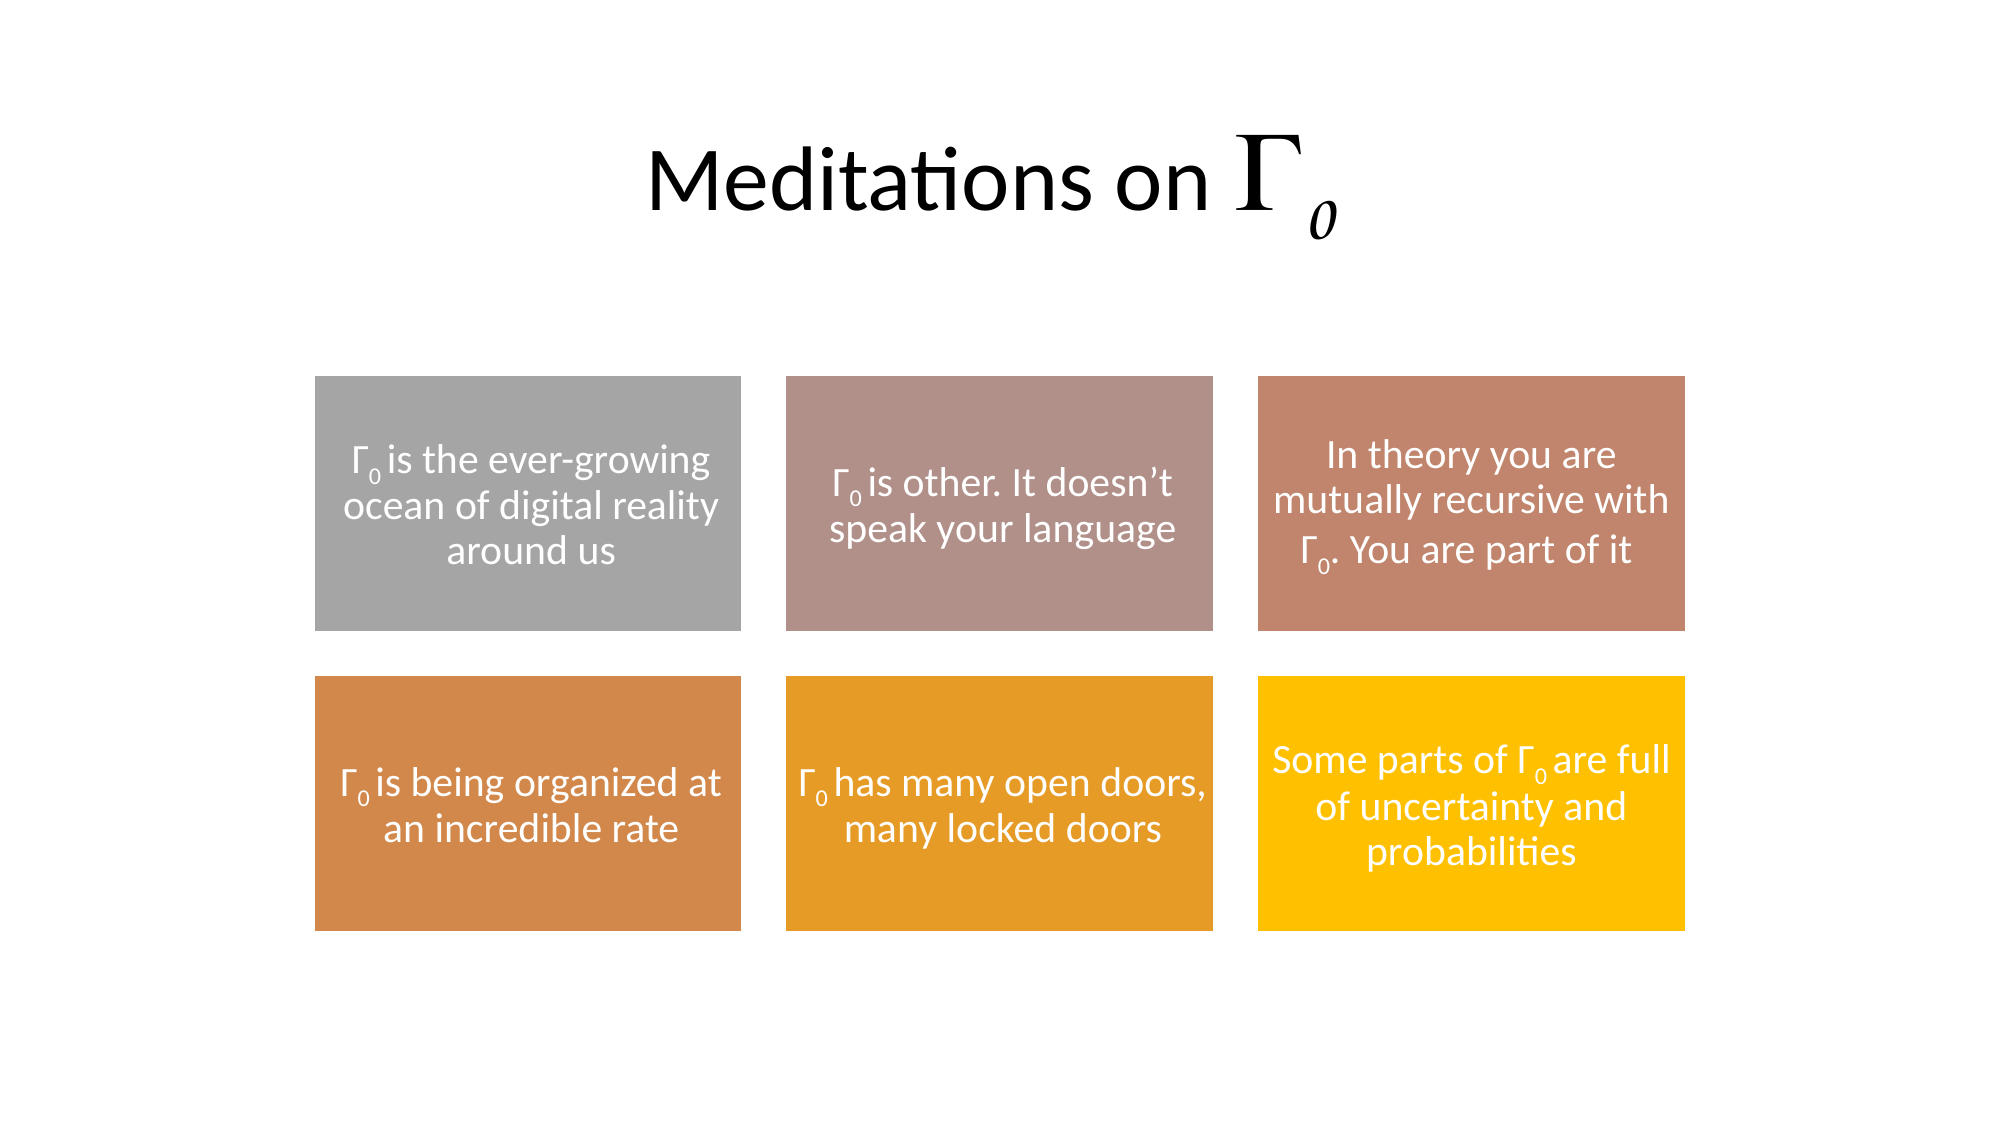

# Meditations on Γ0
Γ0 is the ever-growing ocean of digital reality around us
Γ0 is other. It doesn’t speak your language
In theory you are mutually recursive with Γ0. You are part of it
Γ0 is being organized at an incredible rate
Γ0 has many open doors, many locked doors
Some parts of Γ0 are full of uncertainty and probabilities